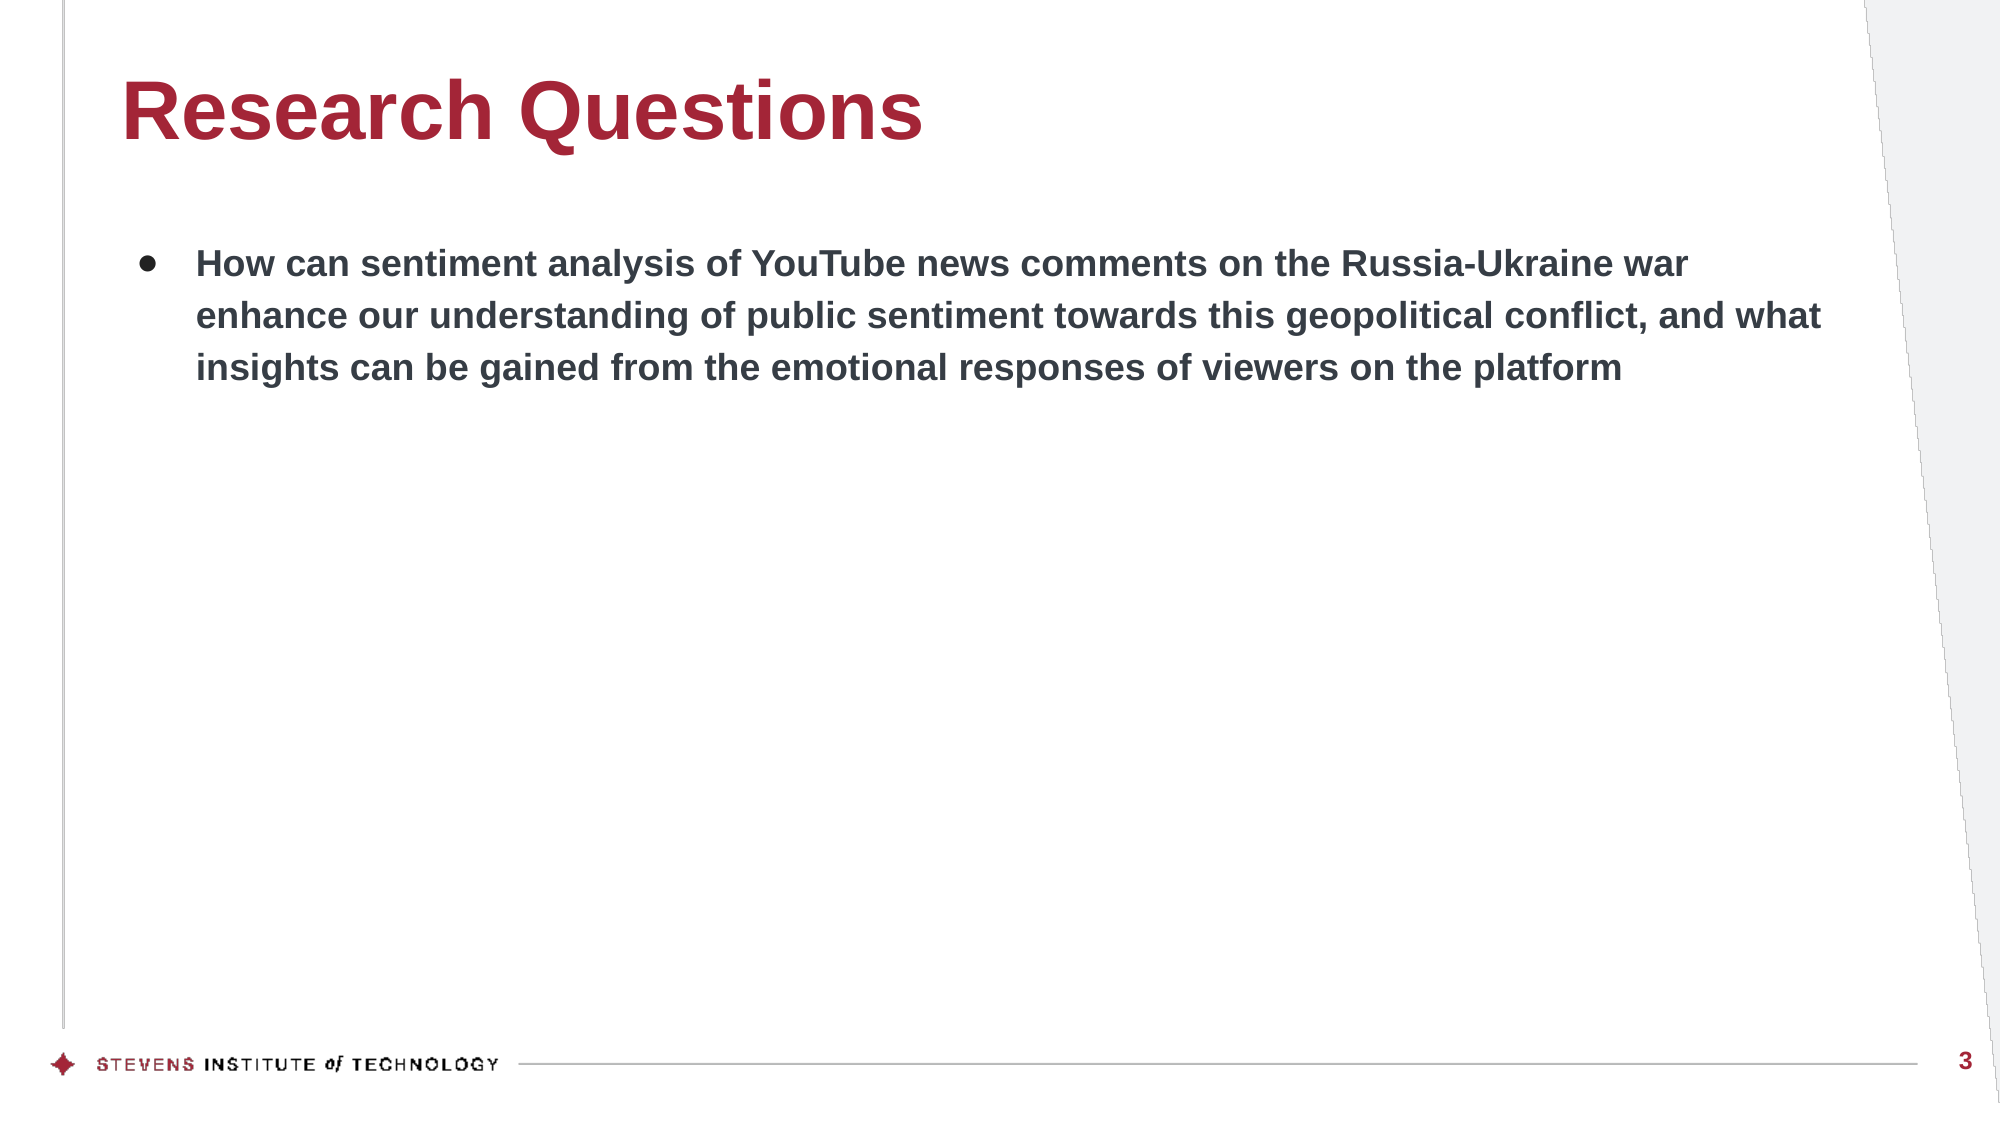

# Research Questions
How can sentiment analysis of YouTube news comments on the Russia-Ukraine war enhance our understanding of public sentiment towards this geopolitical conflict, and what insights can be gained from the emotional responses of viewers on the platform

3